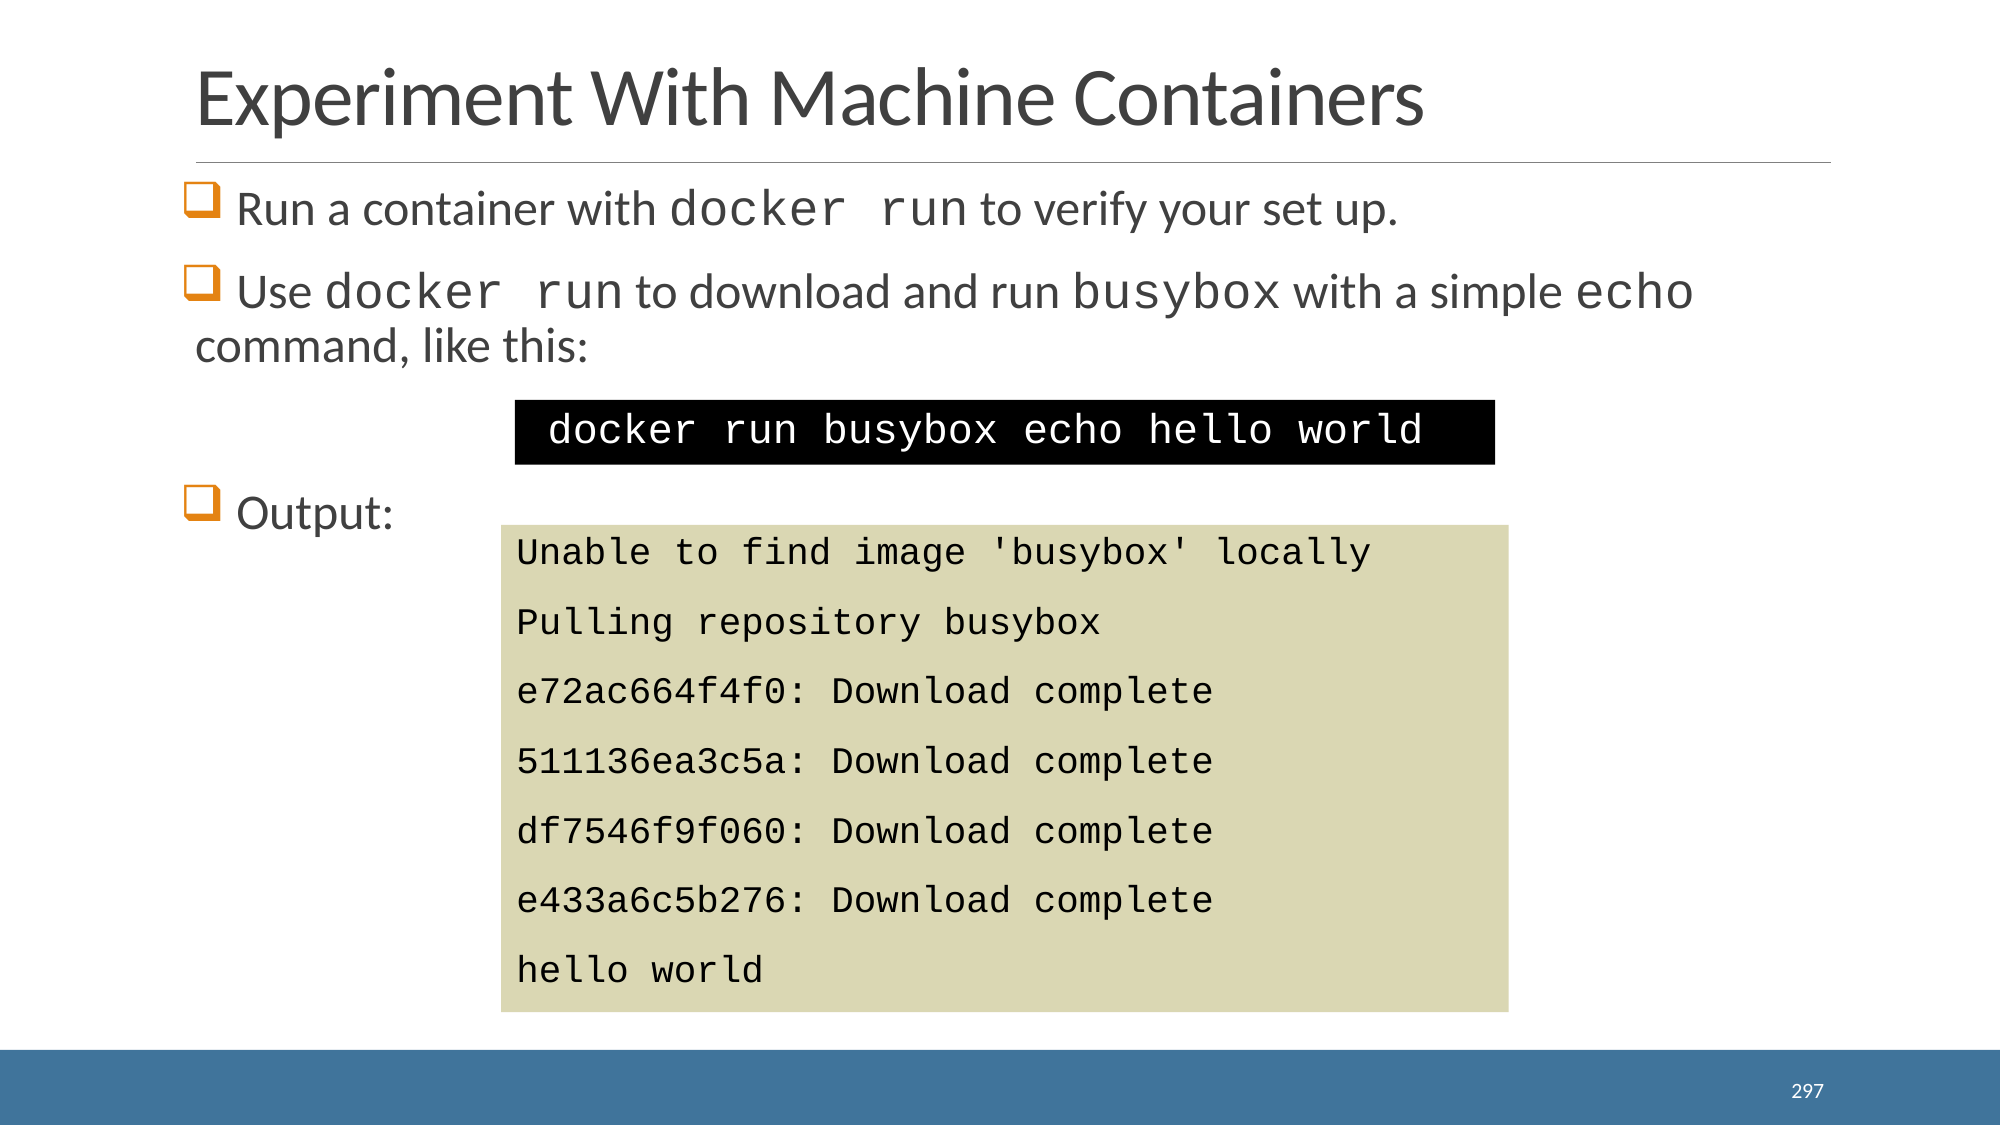

# Experiment With Machine Containers
 Run a container with docker run to verify your set up.
 Use docker run to download and run busybox with a simple echo command, like this:

 Output:
docker run busybox echo hello world
Unable to find image 'busybox' locally
Pulling repository busybox
e72ac664f4f0: Download complete
511136ea3c5a: Download complete
df7546f9f060: Download complete
e433a6c5b276: Download complete
hello world

297